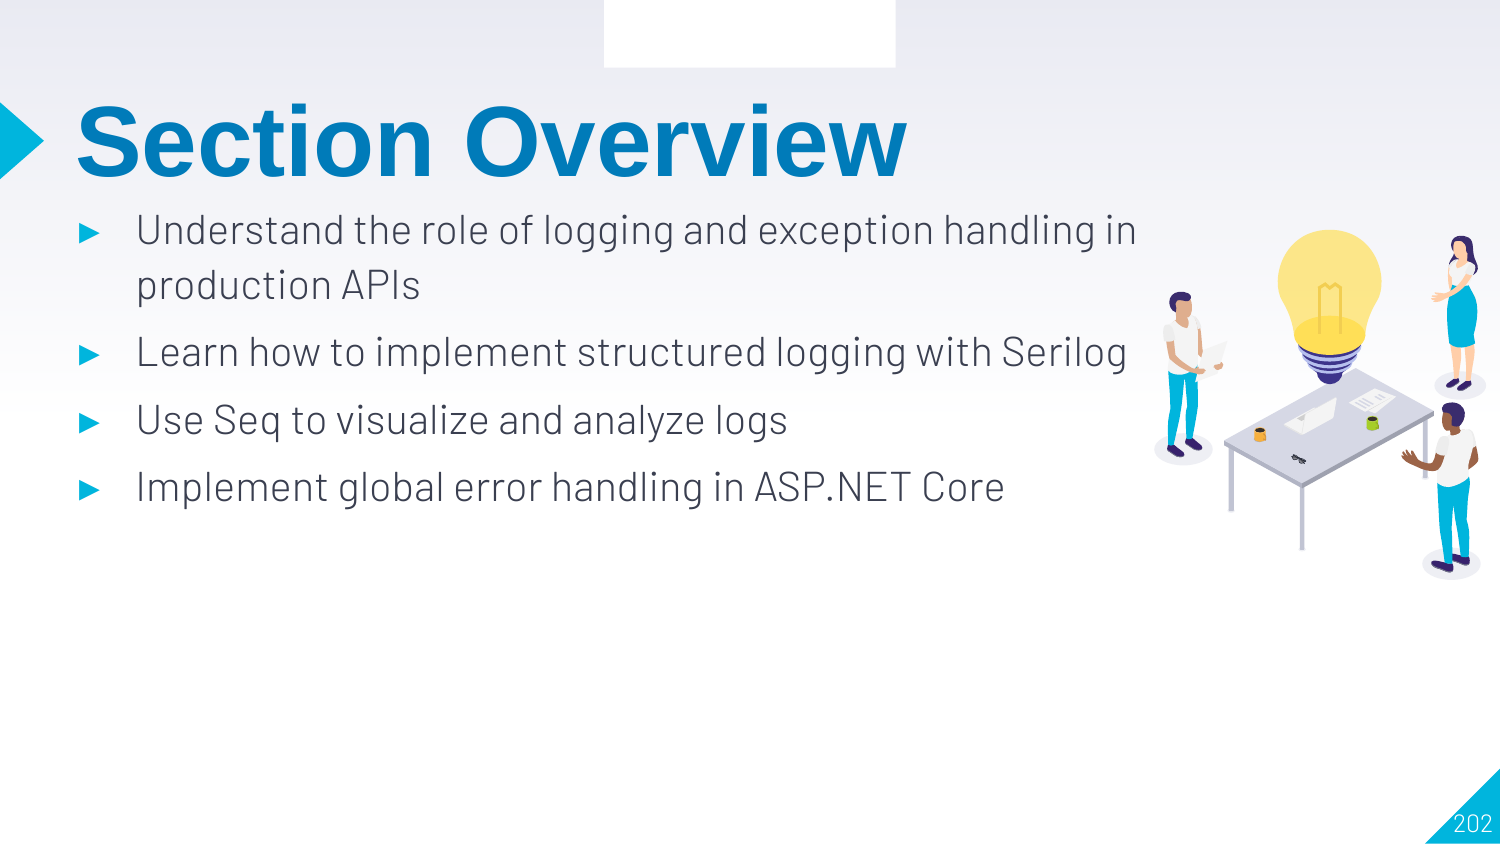

Section Overview

# Section Overview
Understand the role of logging and exception handling in production APIs
Learn how to implement structured logging with Serilog
Use Seq to visualize and analyze logs
Implement global error handling in ASP.NET Core

202